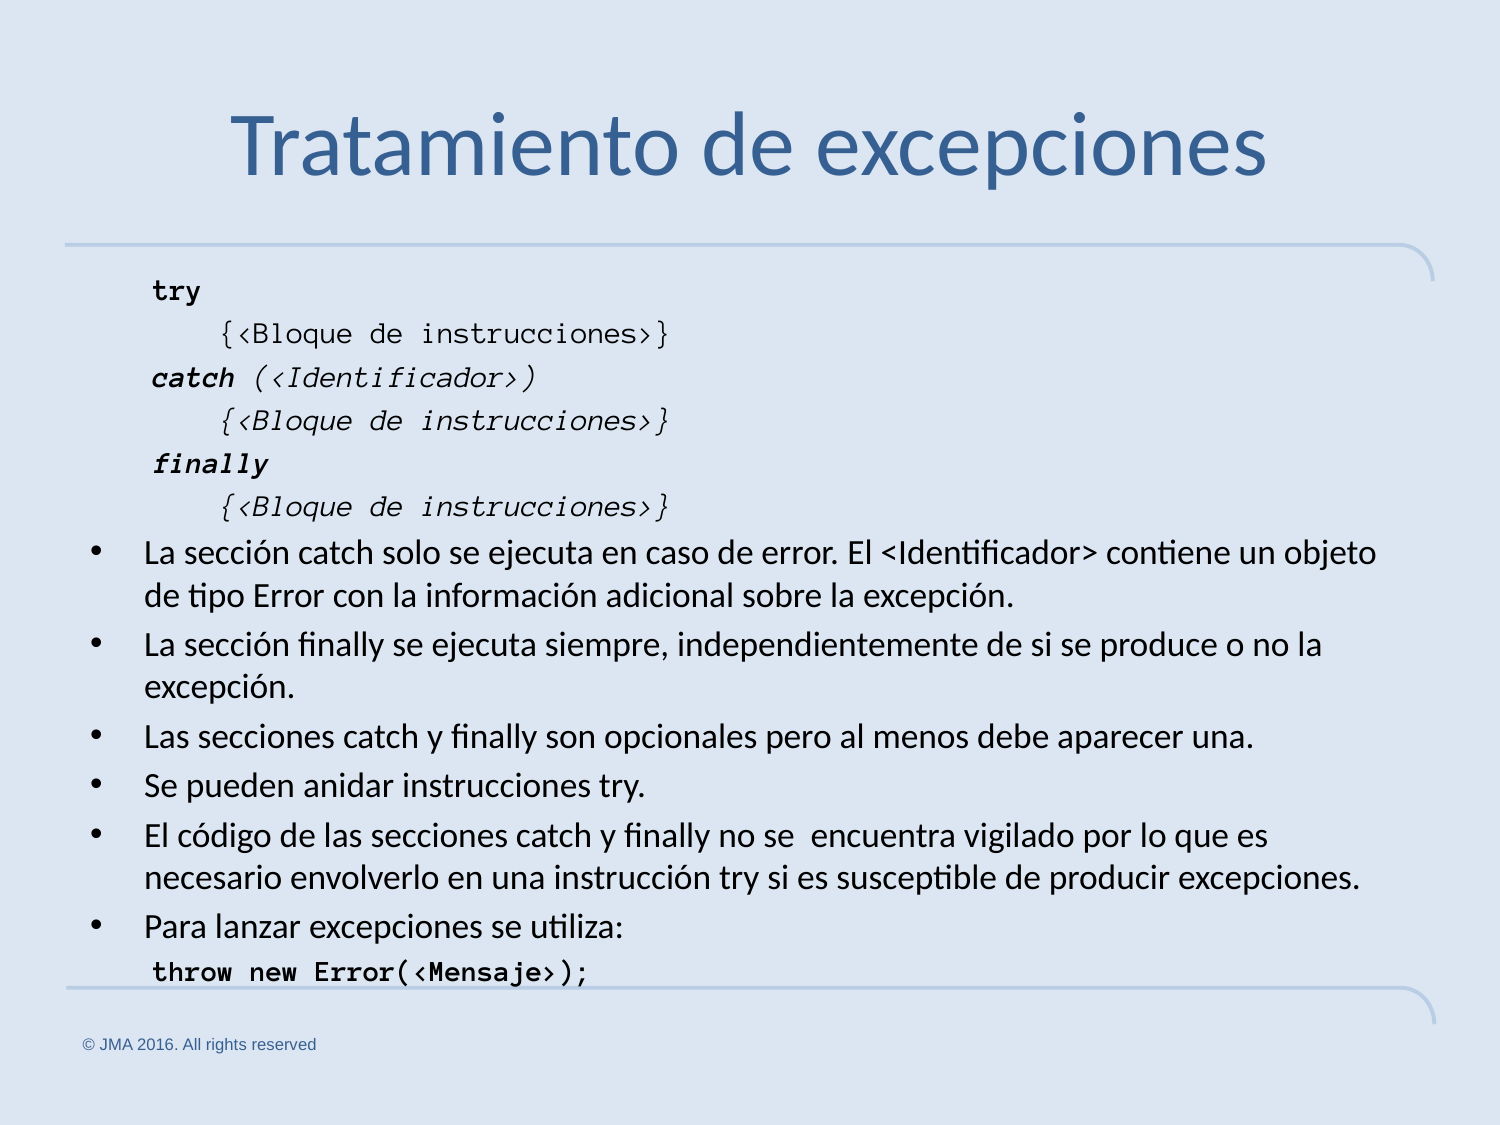

# Tratamiento de excepciones
try
    {<Bloque de instrucciones>}
catch (<Identificador>)
    {<Bloque de instrucciones>}
finally
    {<Bloque de instrucciones>}
La sección catch solo se ejecuta en caso de error. El <Identificador> contiene un objeto de tipo Error con la información adicional sobre la excepción.
La sección finally se ejecuta siempre, independientemente de si se produce o no la excepción.
Las secciones catch y finally son opcionales pero al menos debe aparecer una.
Se pueden anidar instrucciones try.
El código de las secciones catch y finally no se  encuentra vigilado por lo que es necesario envolverlo en una instrucción try si es susceptible de producir excepciones.
Para lanzar excepciones se utiliza:
throw new Error(<Mensaje>);